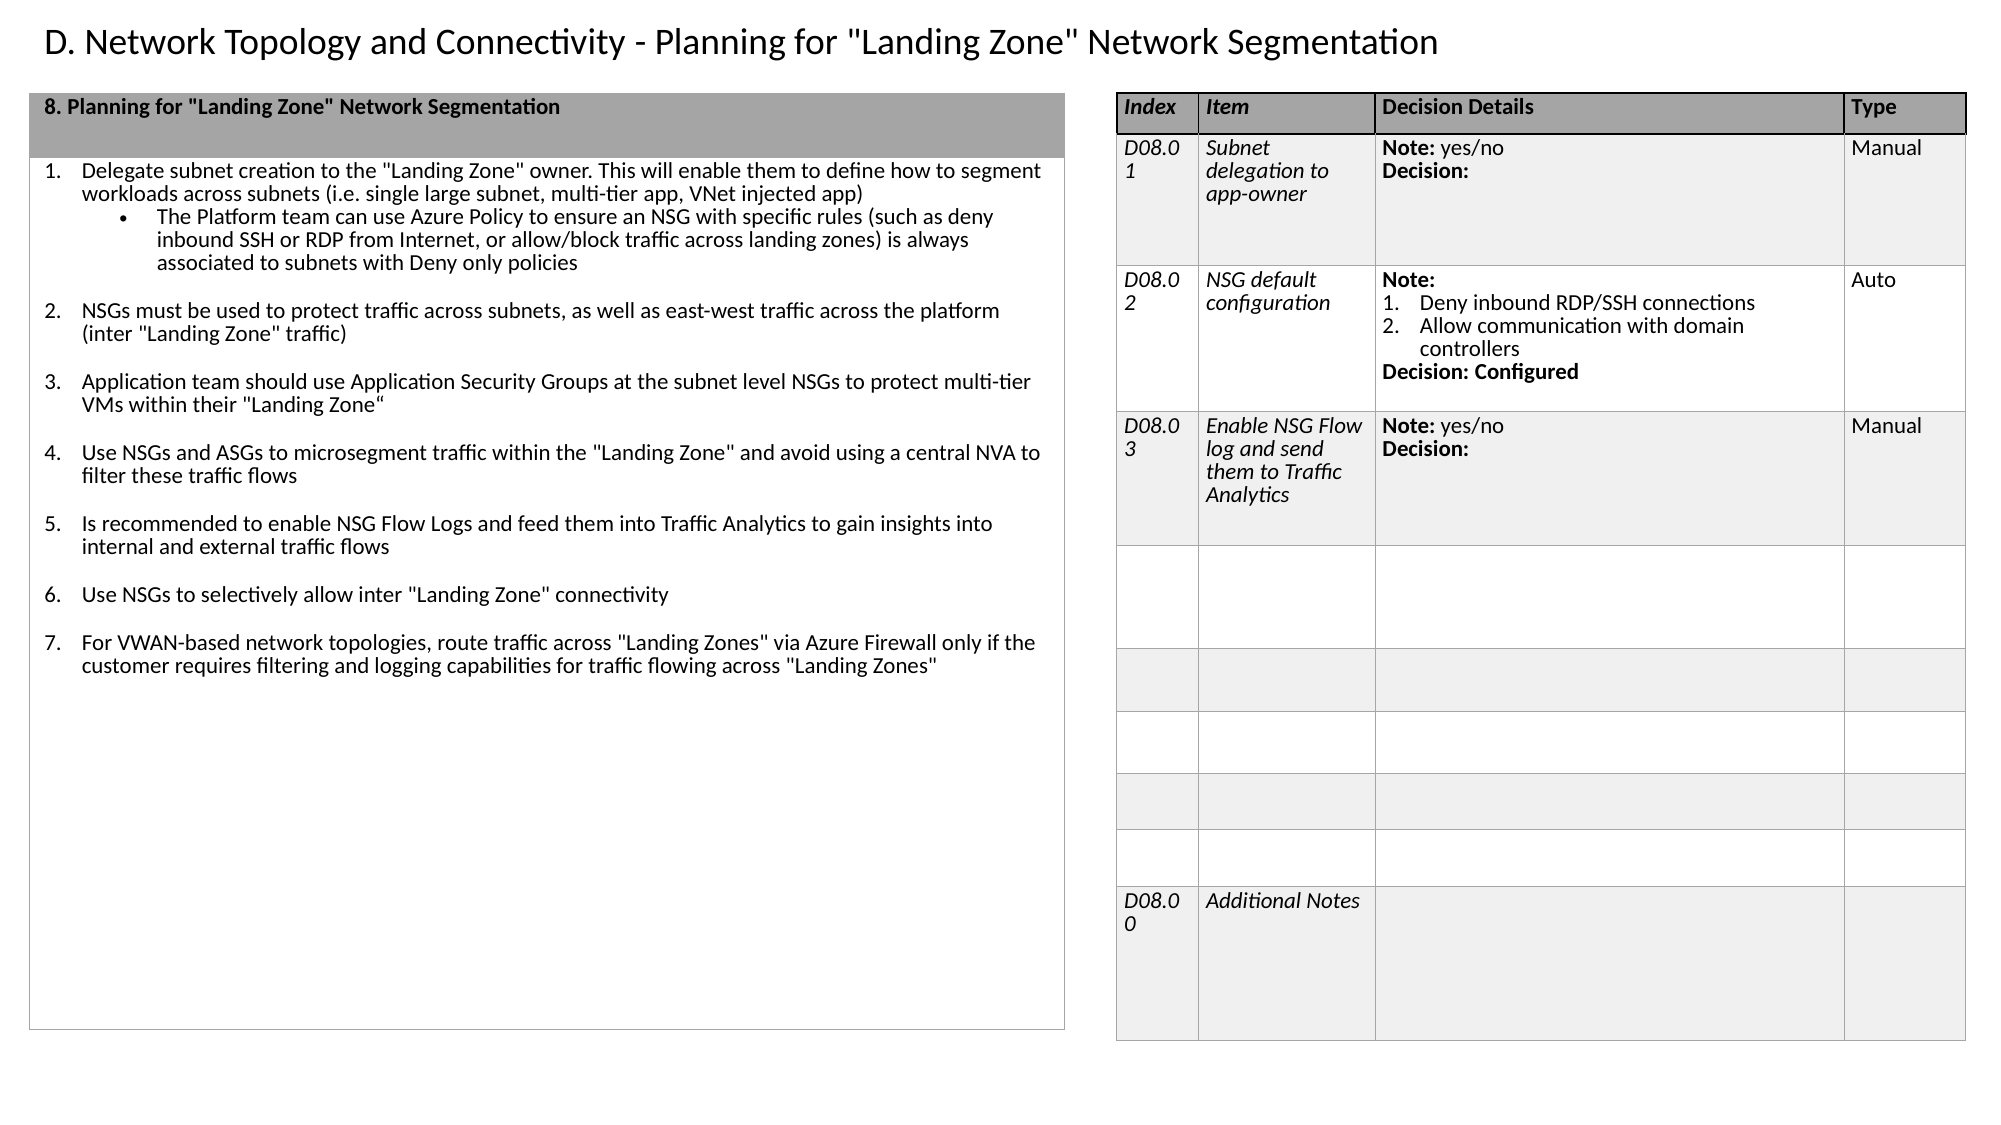

D. Network Topology and Connectivity - Planning for "Landing Zone" Network Segmentation
| 8. Planning for "Landing Zone" Network Segmentation |
| --- |
| Delegate subnet creation to the "Landing Zone" owner. This will enable them to define how to segment workloads across subnets (i.e. single large subnet, multi-tier app, VNet injected app) The Platform team can use Azure Policy to ensure an NSG with specific rules (such as deny inbound SSH or RDP from Internet, or allow/block traffic across landing zones) is always associated to subnets with Deny only policies NSGs must be used to protect traffic across subnets, as well as east-west traffic across the platform (inter "Landing Zone" traffic) Application team should use Application Security Groups at the subnet level NSGs to protect multi-tier VMs within their "Landing Zone“ Use NSGs and ASGs to microsegment traffic within the "Landing Zone" and avoid using a central NVA to filter these traffic flows Is recommended to enable NSG Flow Logs and feed them into Traffic Analytics to gain insights into internal and external traffic flows Use NSGs to selectively allow inter "Landing Zone" connectivity For VWAN-based network topologies, route traffic across "Landing Zones" via Azure Firewall only if the customer requires filtering and logging capabilities for traffic flowing across "Landing Zones" |
| Index | Item | Decision Details | Type |
| --- | --- | --- | --- |
| D08.01 | Subnet delegation to app-owner | Note: yes/no Decision: | Manual |
| D08.02 | NSG default configuration | Note: Deny inbound RDP/SSH connections Allow communication with domain controllers Decision: Configured | Auto |
| D08.03 | Enable NSG Flow log and send them to Traffic Analytics | Note: yes/no Decision: | Manual |
|  |  |  |  |
|  |  |  |  |
|  |  |  |  |
|  |  |  |  |
|  |  |  |  |
| D08.00 | Additional Notes |  |  |